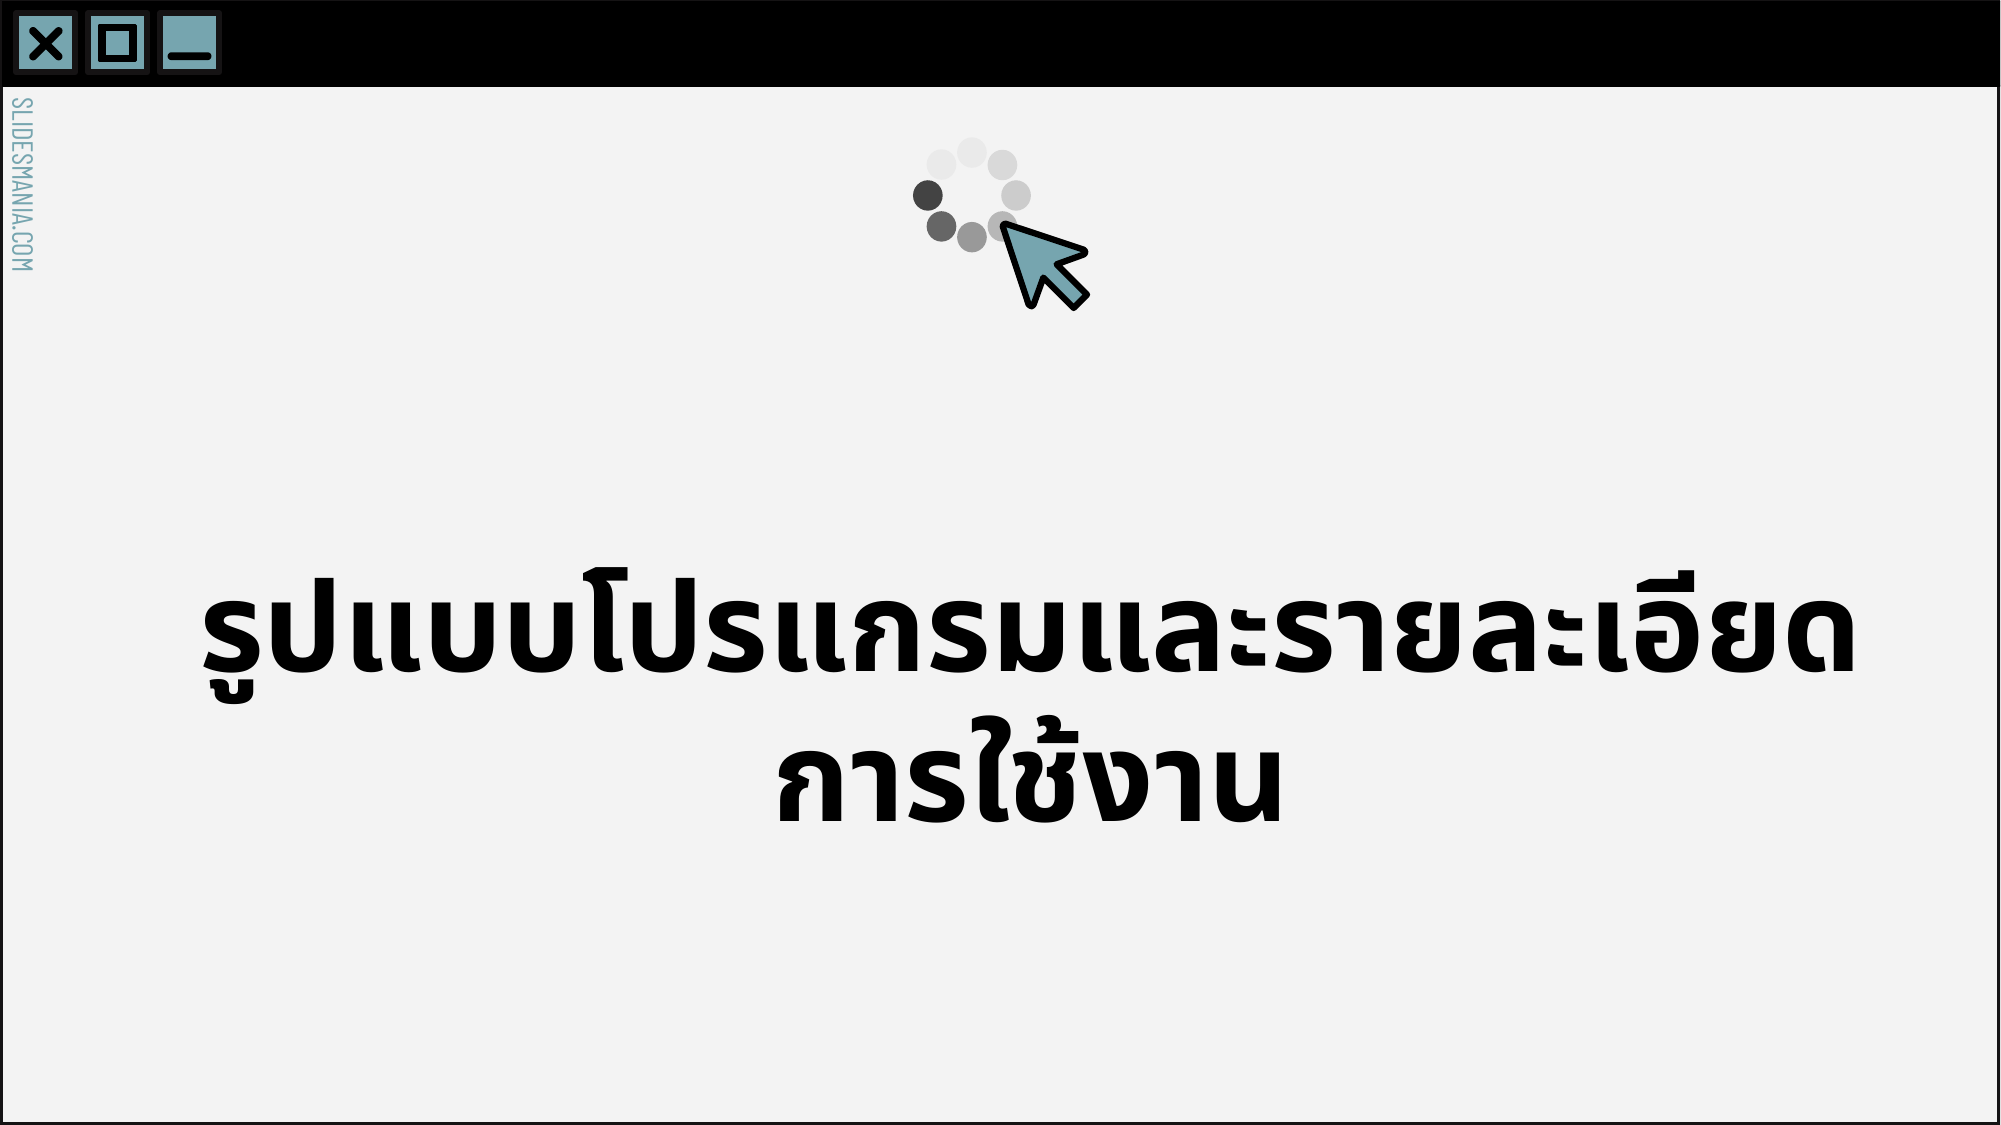

# รูปแบบโปรแกรมและรายละเอียดการใช้งาน